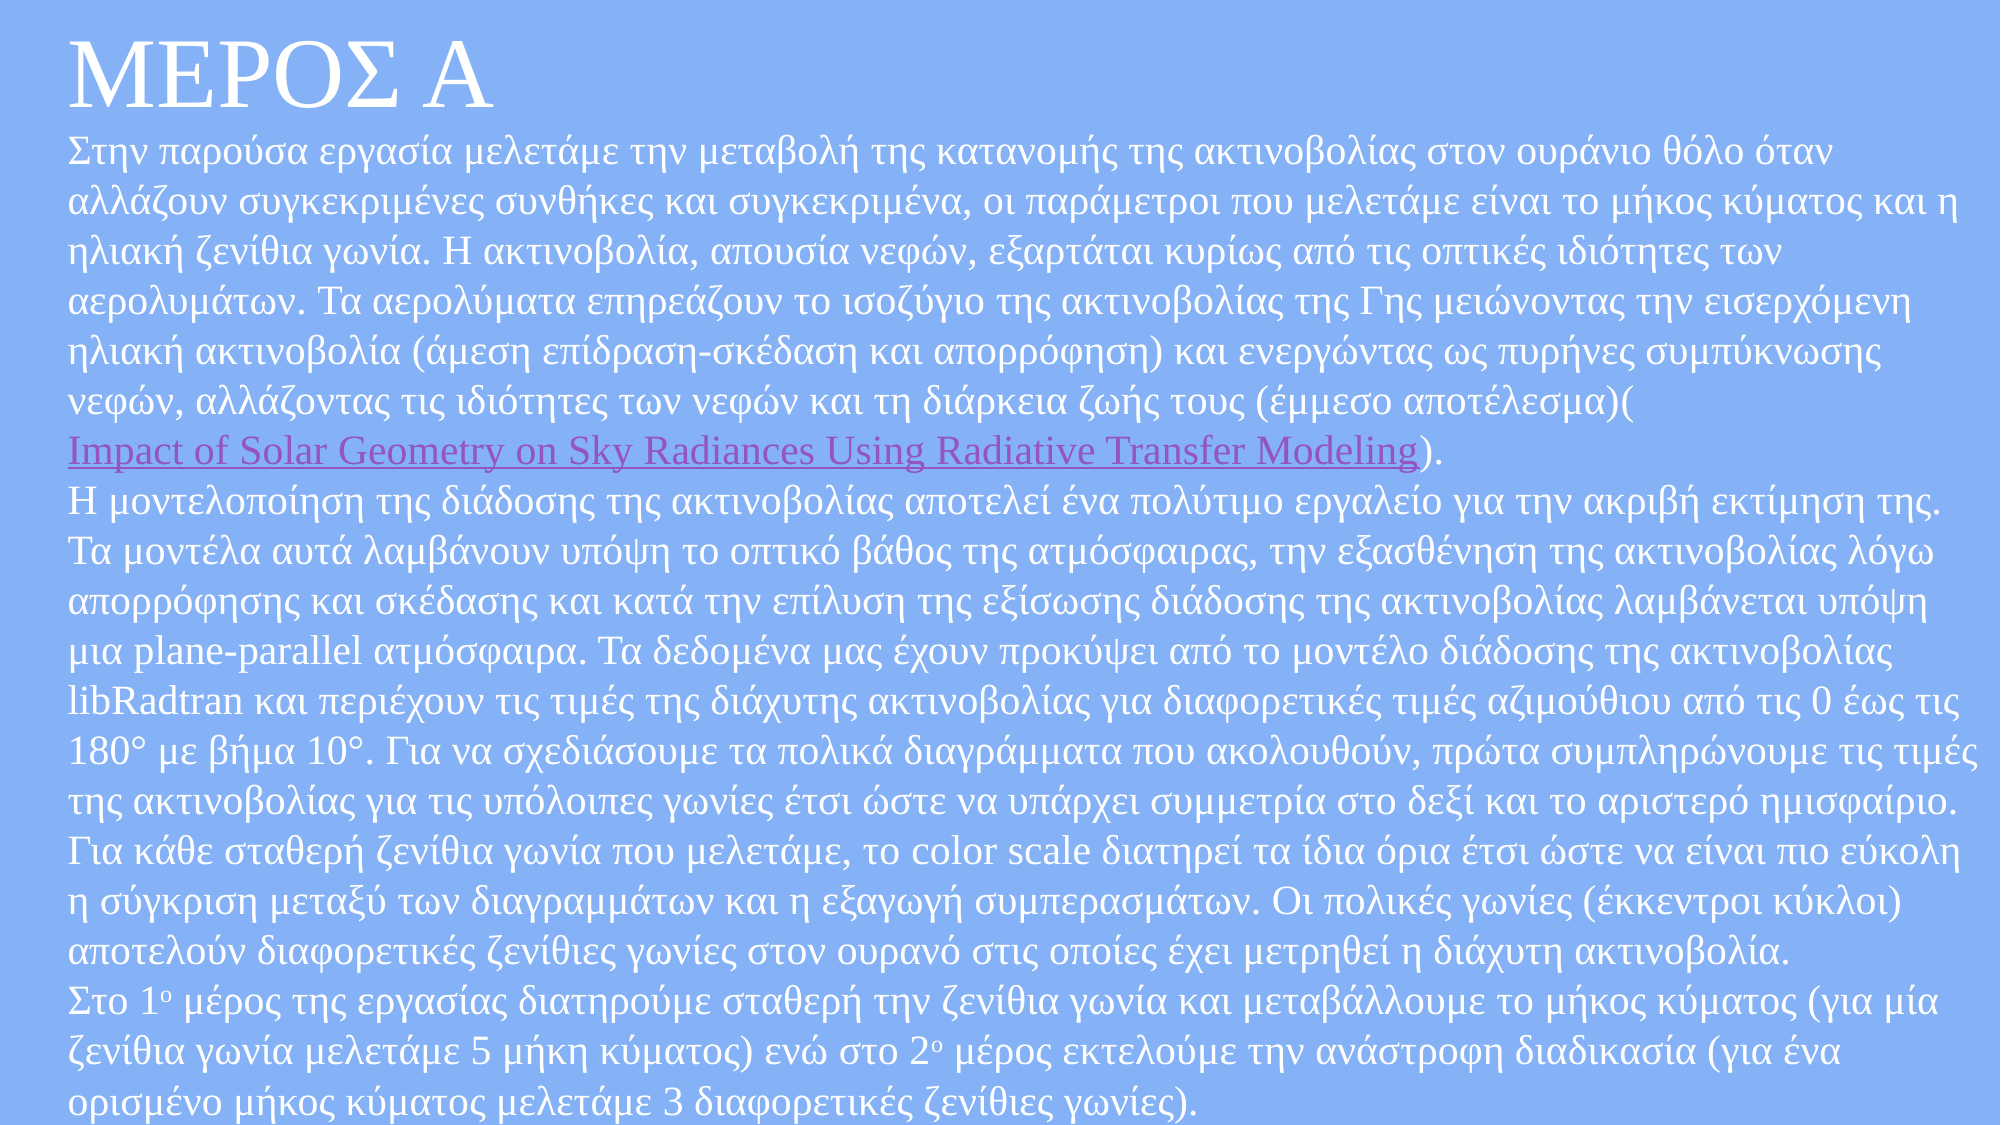

ΜΕΡΟΣ Α
Στην παρούσα εργασία μελετάμε την μεταβολή της κατανομής της ακτινοβολίας στον ουράνιο θόλο όταν αλλάζουν συγκεκριμένες συνθήκες και συγκεκριμένα, οι παράμετροι που μελετάμε είναι το μήκος κύματος και η ηλιακή ζενίθια γωνία. Η ακτινοβολία, απουσία νεφών, εξαρτάται κυρίως από τις οπτικές ιδιότητες των αερολυμάτων. Τα αερολύματα επηρεάζουν το ισοζύγιο της ακτινοβολίας της Γης μειώνοντας την εισερχόμενη ηλιακή ακτινοβολία (άμεση επίδραση-σκέδαση και απορρόφηση) και ενεργώντας ως πυρήνες συμπύκνωσης νεφών, αλλάζοντας τις ιδιότητες των νεφών και τη διάρκεια ζωής τους (έμμεσο αποτέλεσμα)(Impact of Solar Geometry on Sky Radiances Using Radiative Transfer Modeling).
Η μοντελοποίηση της διάδοσης της ακτινοβολίας αποτελεί ένα πολύτιμο εργαλείο για την ακριβή εκτίμηση της. Τα μοντέλα αυτά λαμβάνουν υπόψη το οπτικό βάθος της ατμόσφαιρας, την εξασθένηση της ακτινοβολίας λόγω απορρόφησης και σκέδασης και κατά την επίλυση της εξίσωσης διάδοσης της ακτινοβολίας λαμβάνεται υπόψη μια plane-parallel ατμόσφαιρα. Τα δεδομένα μας έχουν προκύψει από το μοντέλο διάδοσης της ακτινοβολίας libRadtran και περιέχουν τις τιμές της διάχυτης ακτινοβολίας για διαφορετικές τιμές αζιμούθιου από τις 0 έως τις 180° με βήμα 10°. Για να σχεδιάσουμε τα πολικά διαγράμματα που ακολουθούν, πρώτα συμπληρώνουμε τις τιμές της ακτινοβολίας για τις υπόλοιπες γωνίες έτσι ώστε να υπάρχει συμμετρία στο δεξί και το αριστερό ημισφαίριο. Για κάθε σταθερή ζενίθια γωνία που μελετάμε, το color scale διατηρεί τα ίδια όρια έτσι ώστε να είναι πιο εύκολη η σύγκριση μεταξύ των διαγραμμάτων και η εξαγωγή συμπερασμάτων. Οι πολικές γωνίες (έκκεντροι κύκλοι) αποτελούν διαφορετικές ζενίθιες γωνίες στον ουρανό στις οποίες έχει μετρηθεί η διάχυτη ακτινοβολία.
Στο 1ο μέρος της εργασίας διατηρούμε σταθερή την ζενίθια γωνία και μεταβάλλουμε το μήκος κύματος (για μία ζενίθια γωνία μελετάμε 5 μήκη κύματος) ενώ στο 2ο μέρος εκτελούμε την ανάστροφη διαδικασία (για ένα ορισμένο μήκος κύματος μελετάμε 3 διαφορετικές ζενίθιες γωνίες).